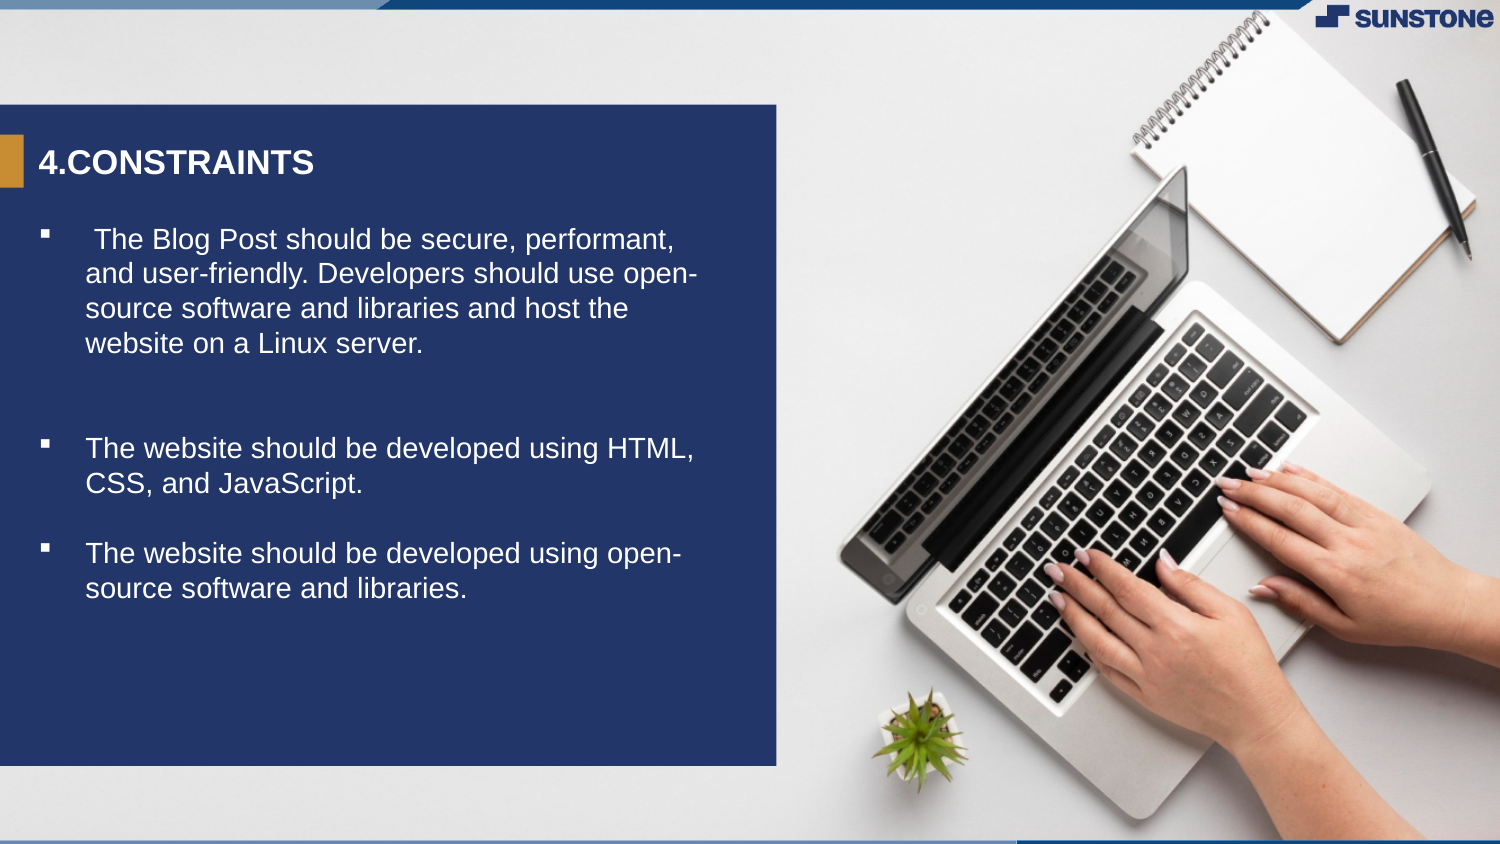

# 4.CONSTRAINTS
 The Blog Post should be secure, performant, and user-friendly. Developers should use open-source software and libraries and host the website on a Linux server.

The website should be developed using HTML, CSS, and JavaScript.

The website should be developed using open-source software and libraries.